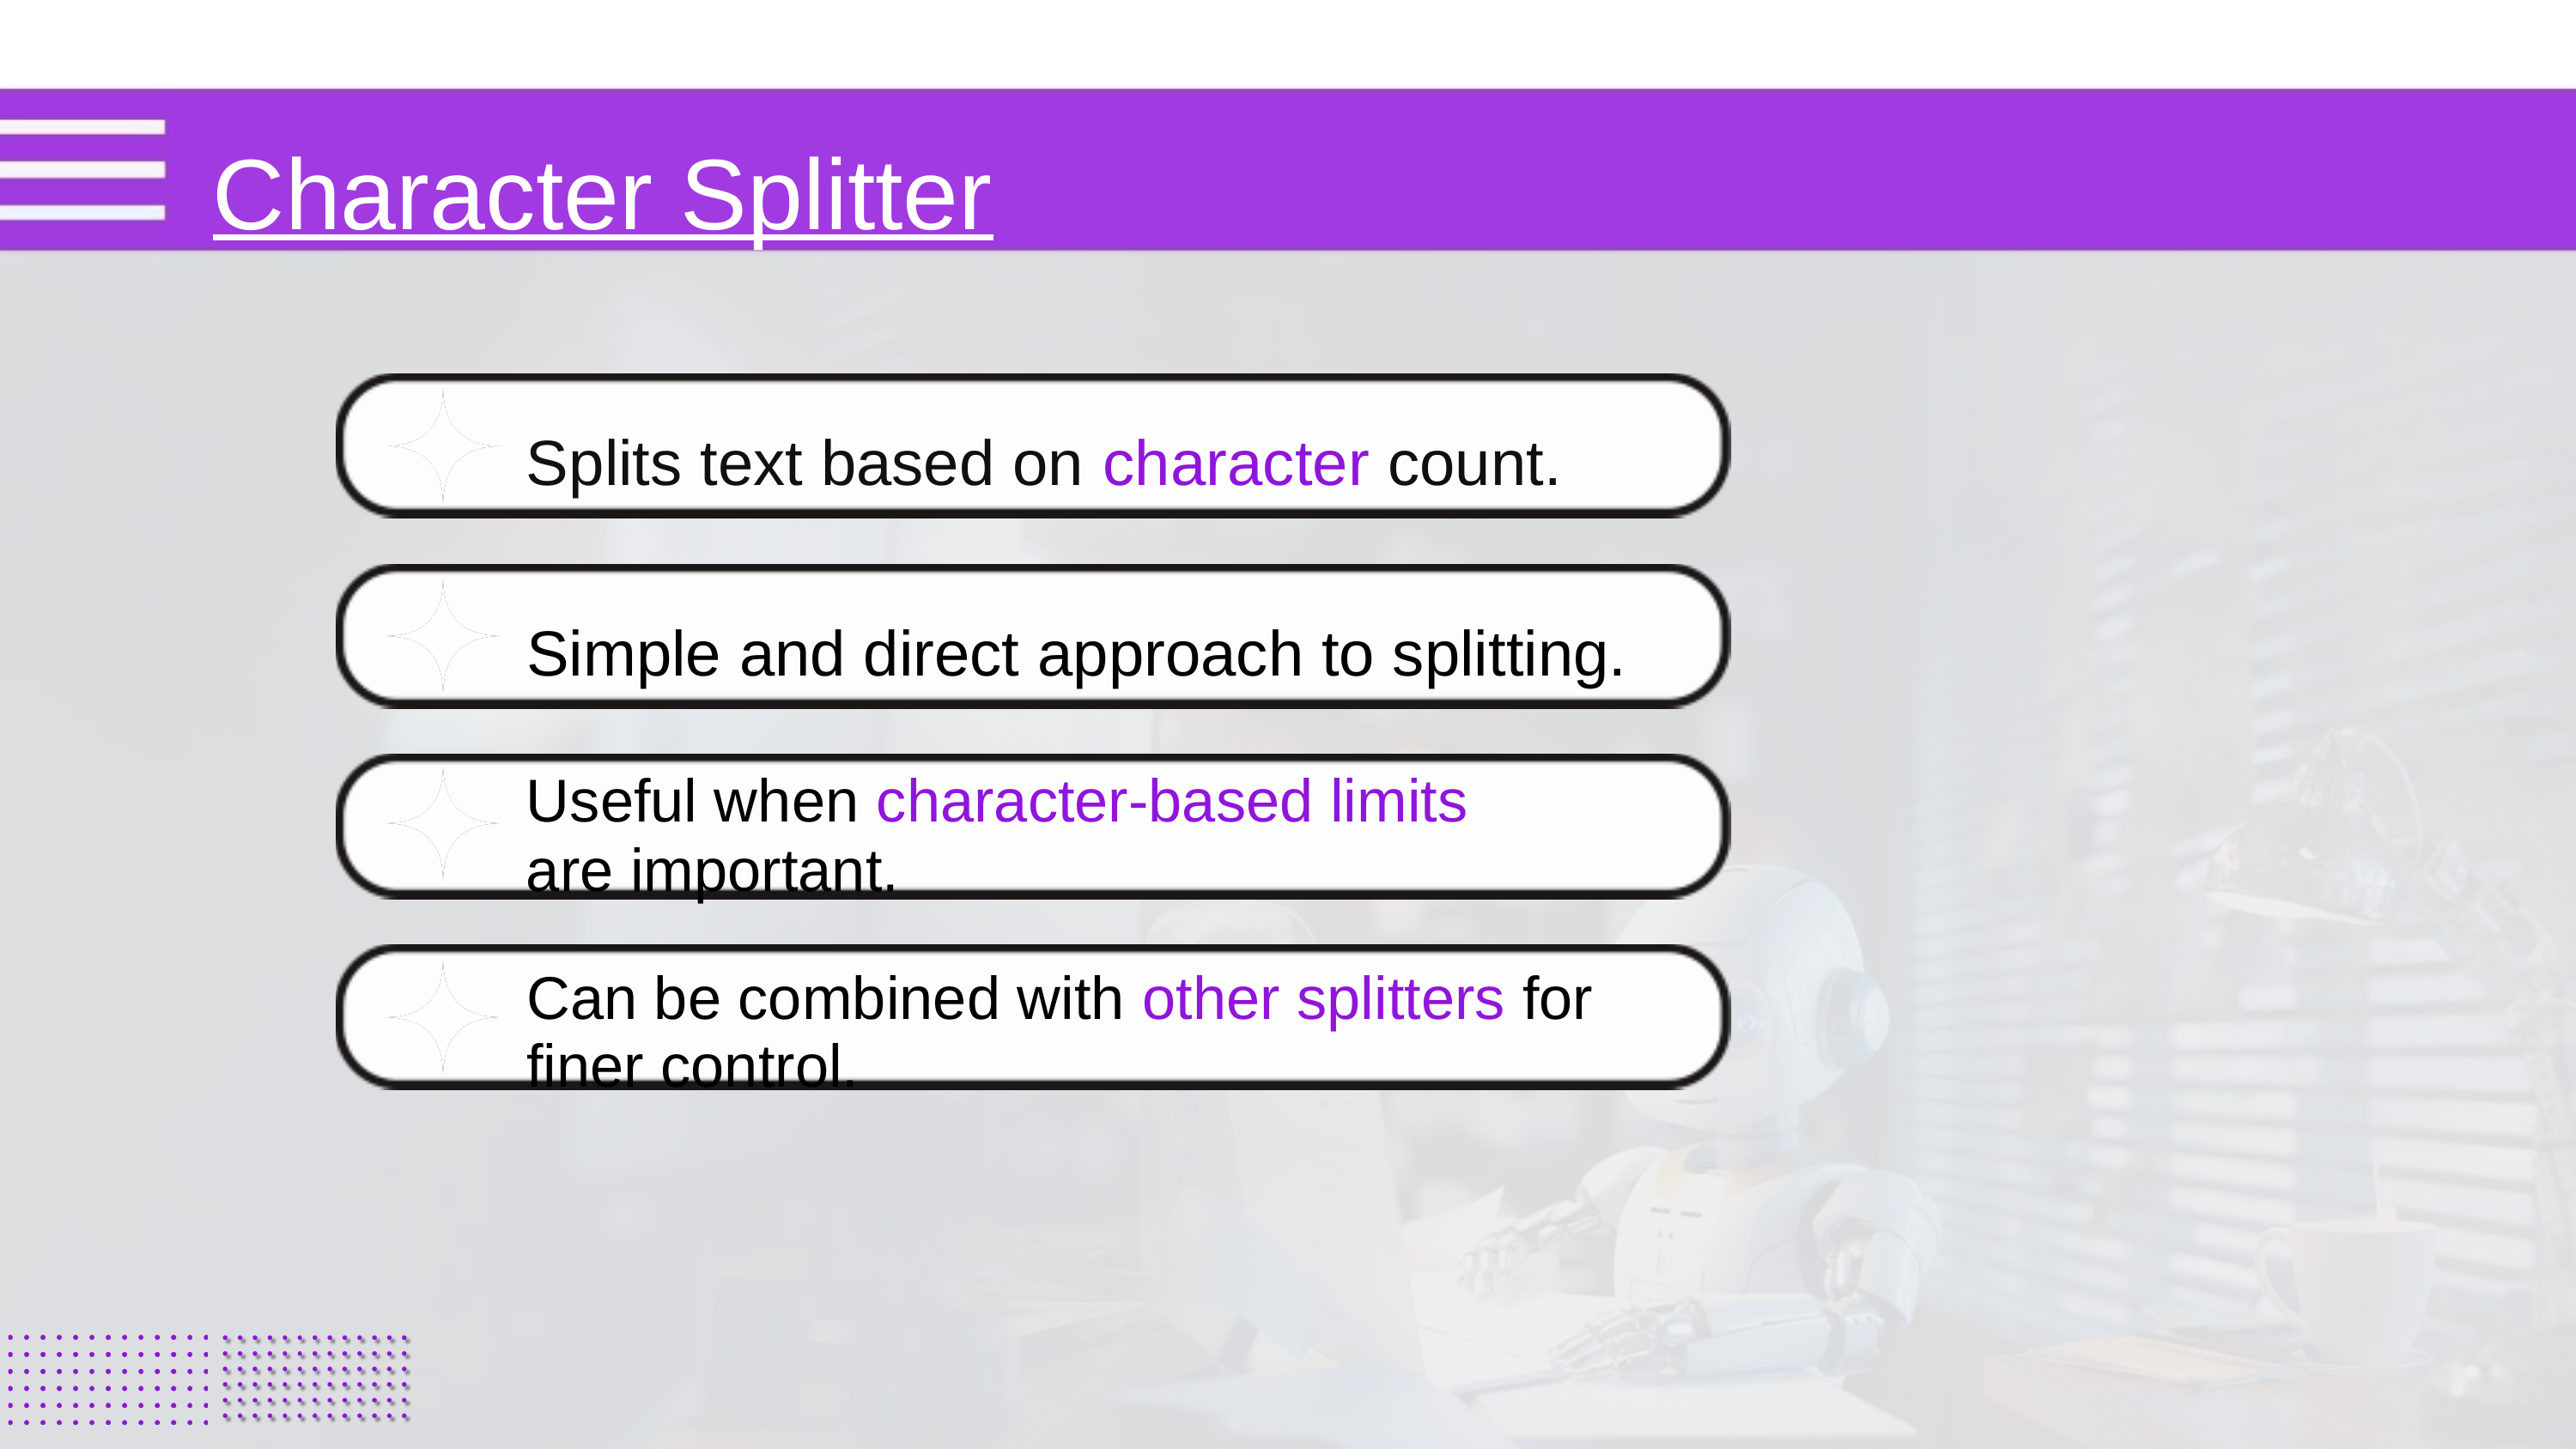

Character Splitter

Splits text based on character count.

Simple and direct approach to splitting.

Useful when character-based limits
are important.

Can be combined with other splitters for
finer control.